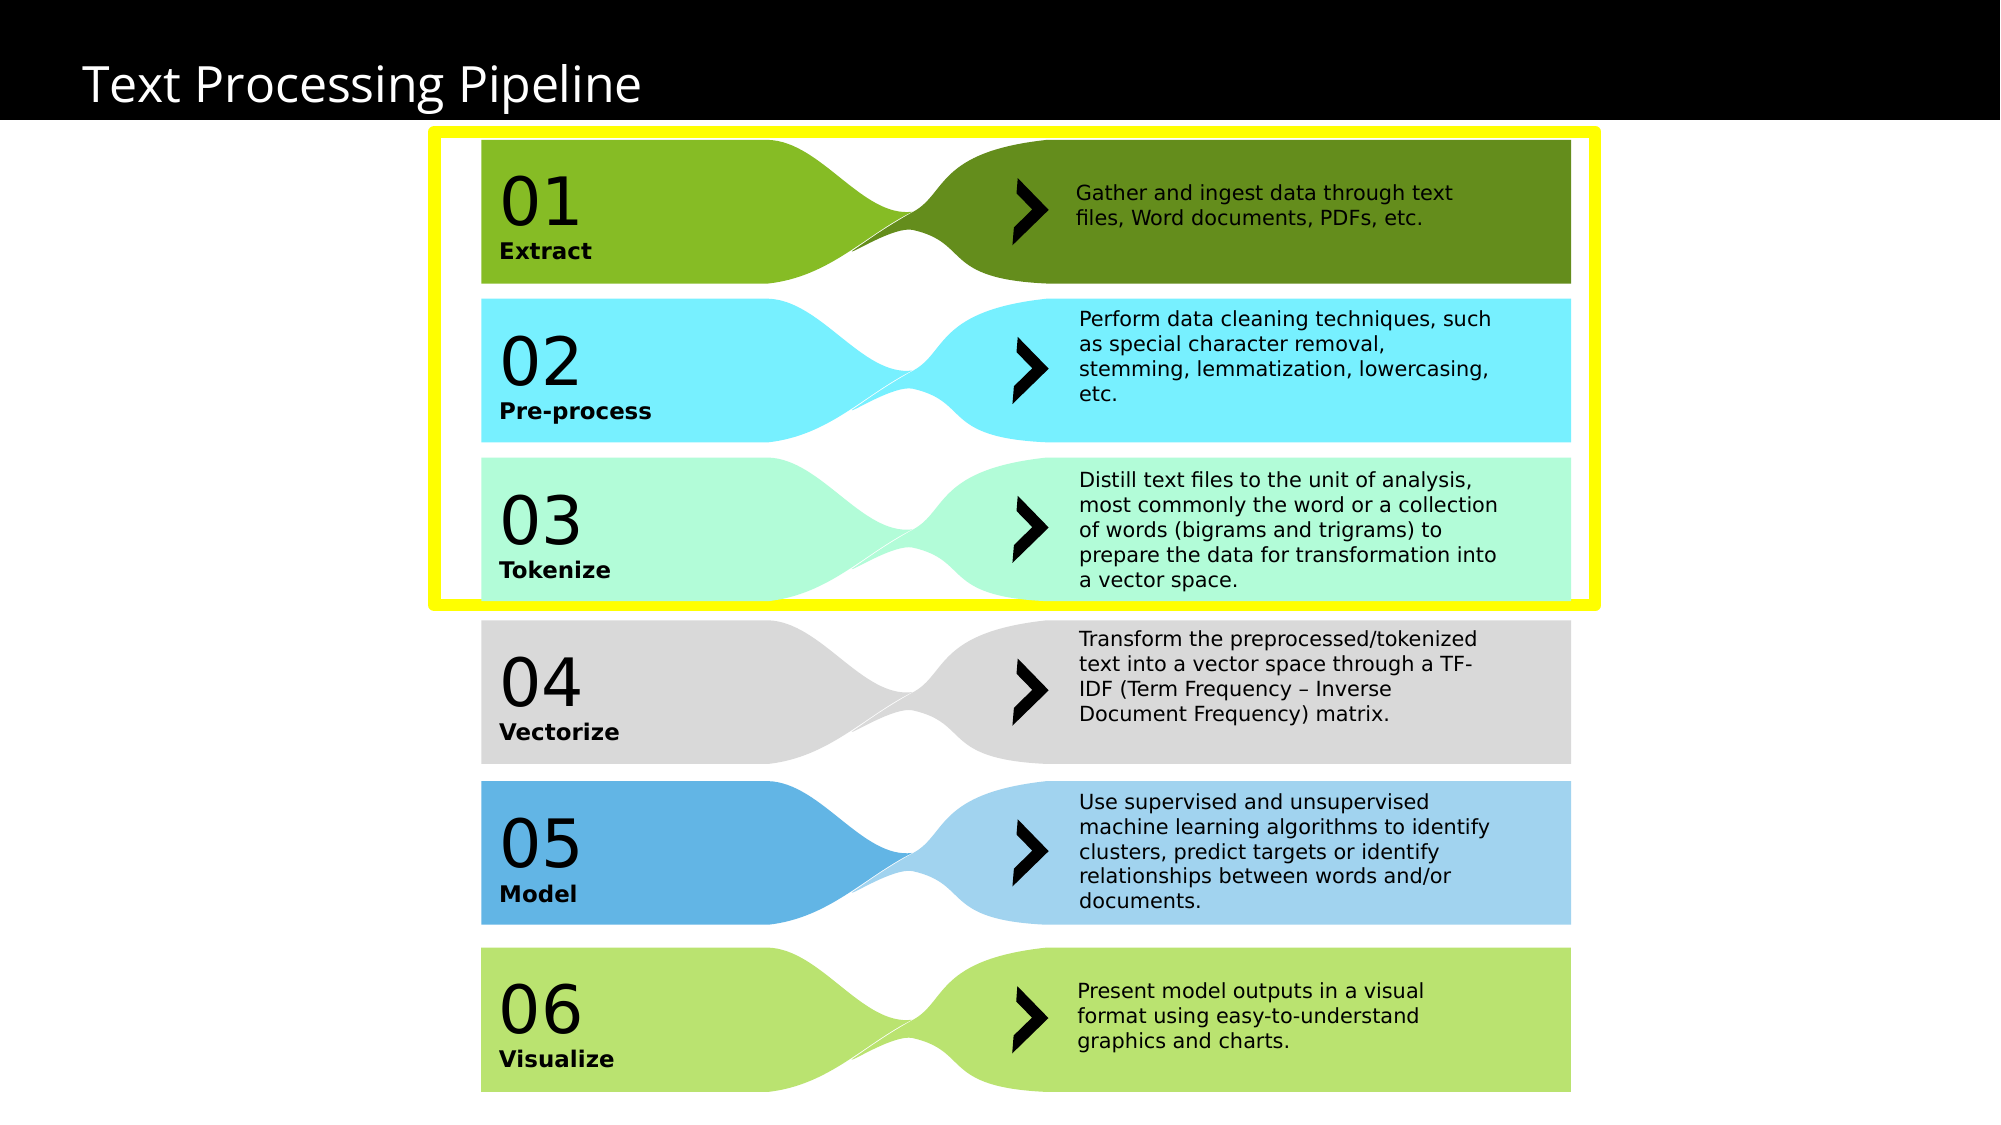

# Text Processing Pipeline

01
Gather and ingest data through text files, Word documents, PDFs, etc.

Extract

Perform data cleaning techniques, such as special character removal, stemming, lemmatization, lowercasing, etc.
02

Pre-process

Distill text files to the unit of analysis, most commonly the word or a collection of words (bigrams and trigrams) to prepare the data for transformation into a vector space.
03

Tokenize

Transform the preprocessed/tokenized text into a vector space through a TF-IDF (Term Frequency – Inverse Document Frequency) matrix.
04

Vectorize

Use supervised and unsupervised machine learning algorithms to identify clusters, predict targets or identify relationships between words and/or documents.
05

Model

06
Present model outputs in a visual format using easy-to-understand graphics and charts.

Visualize